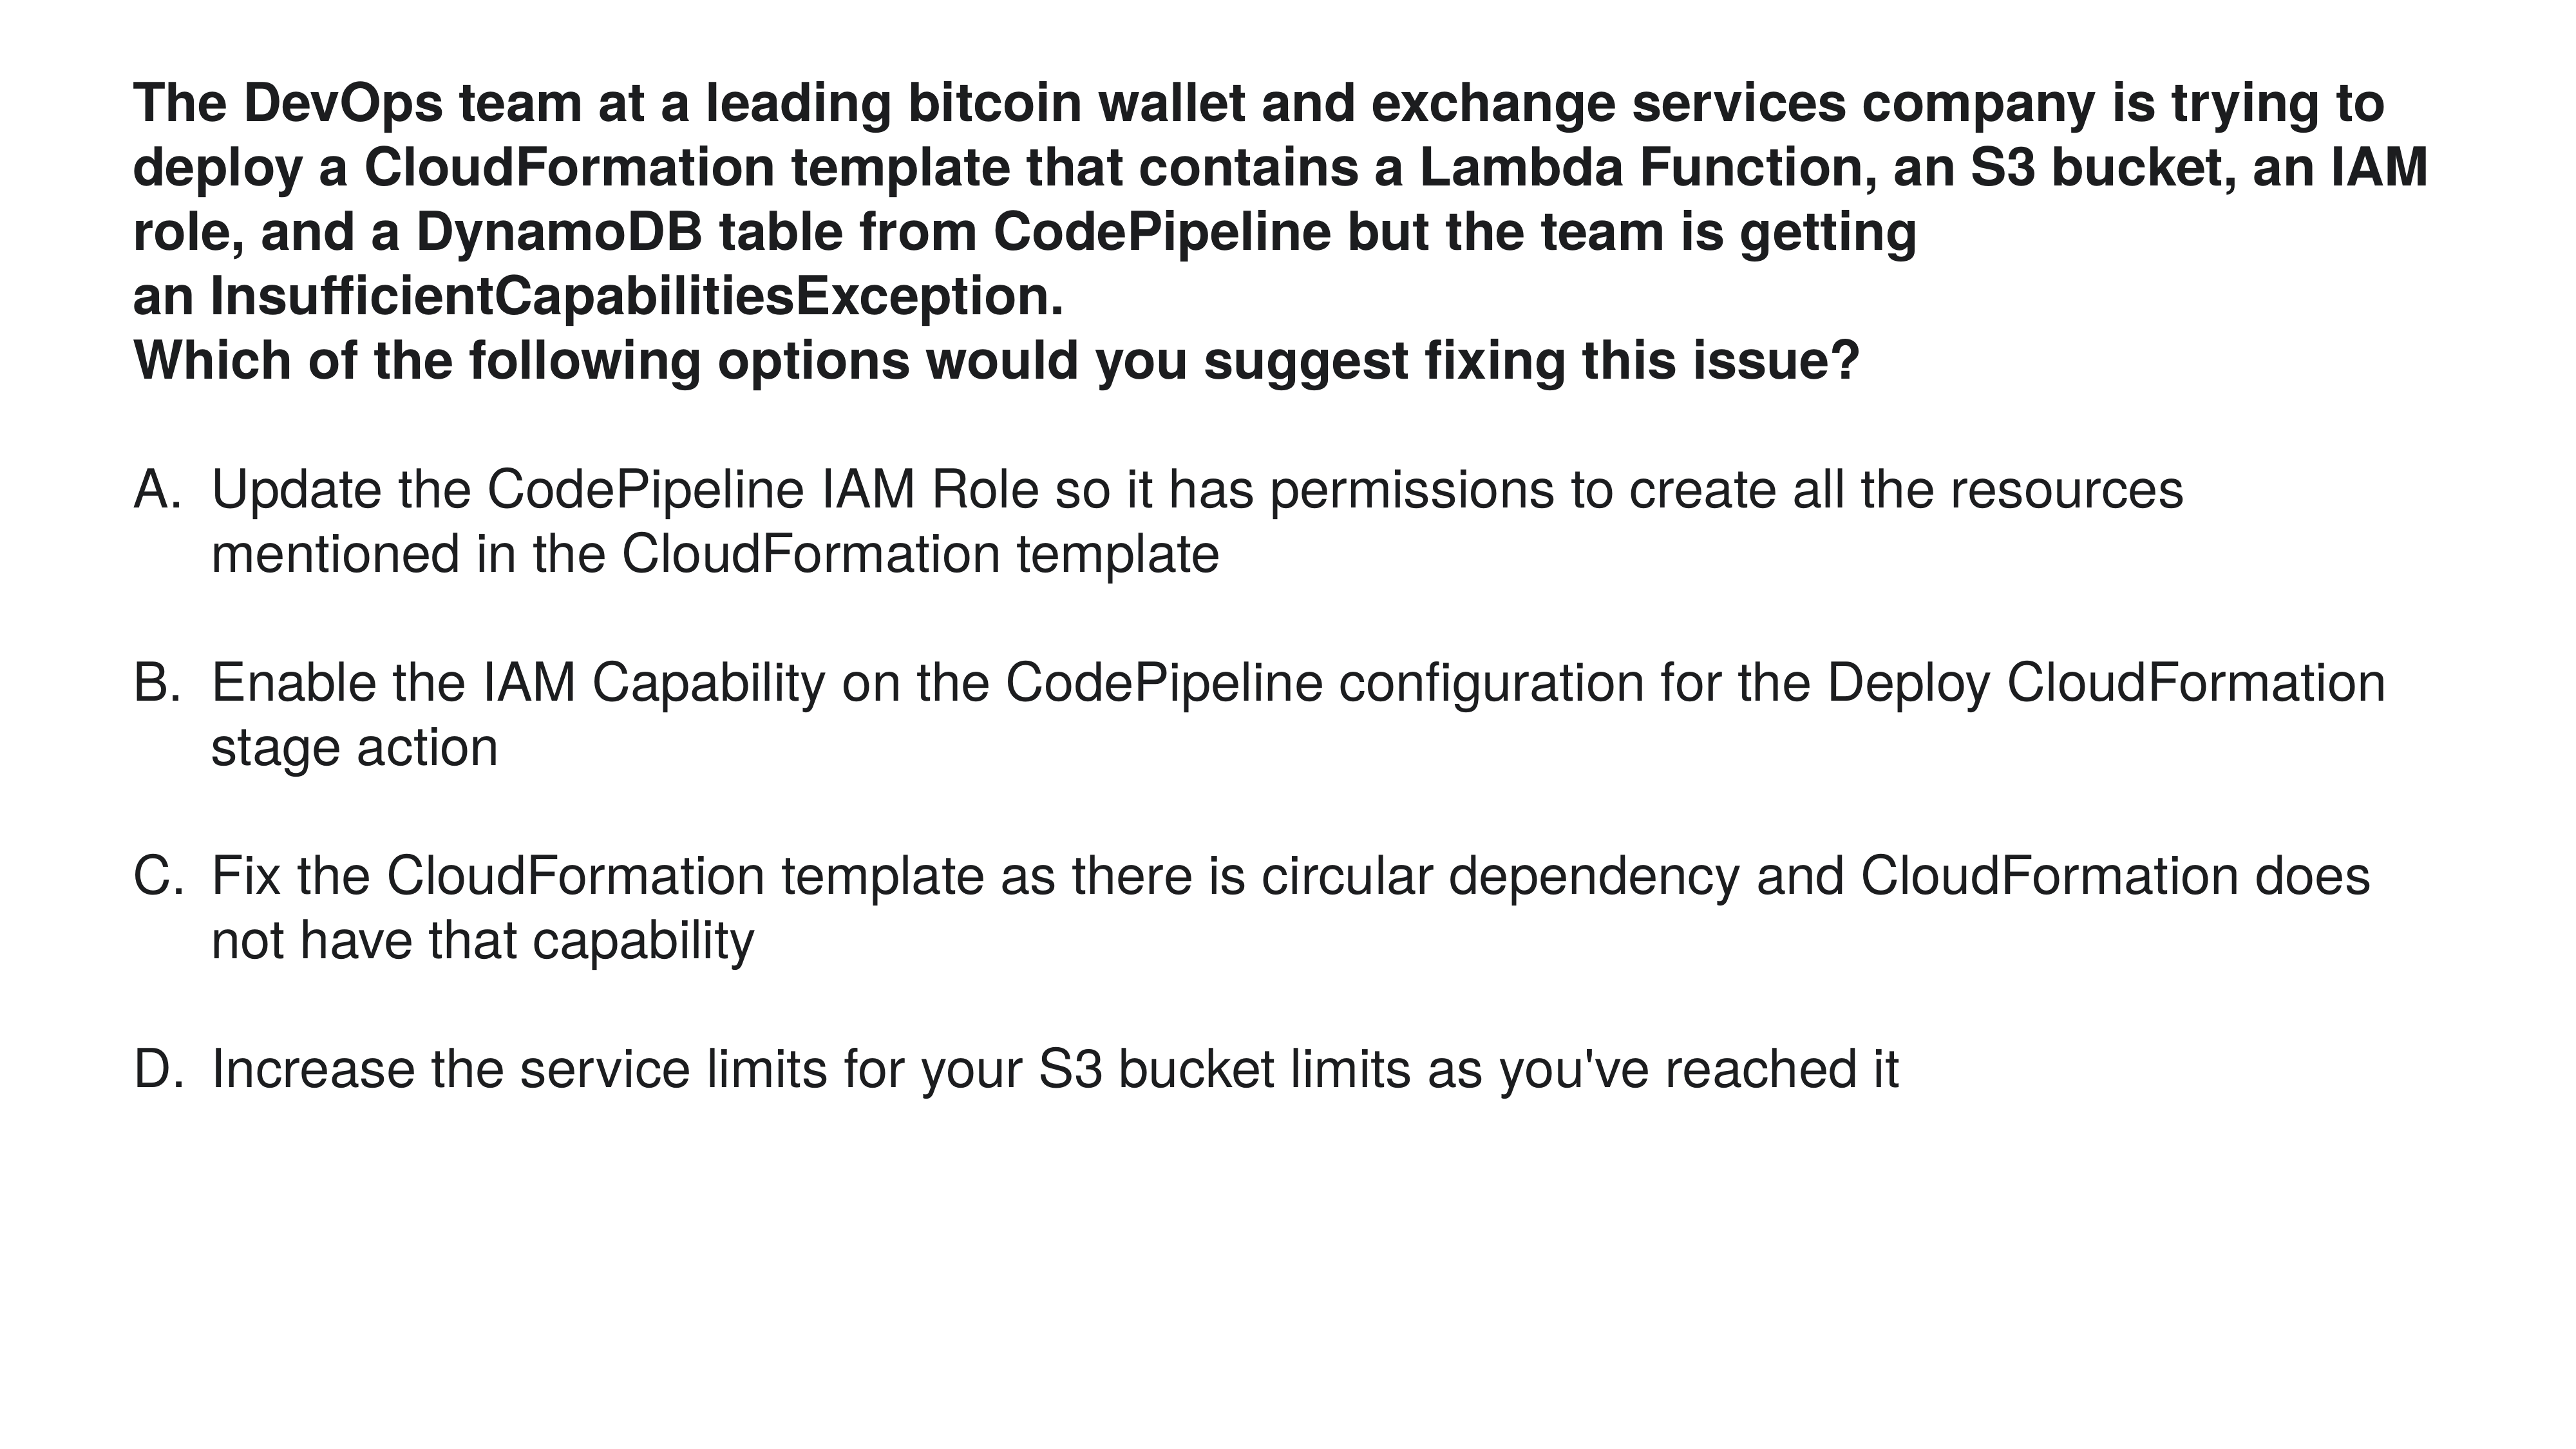

The DevOps team at a leading bitcoin wallet and exchange services company is trying to deploy a CloudFormation template that contains a Lambda Function, an S3 bucket, an IAM role, and a DynamoDB table from CodePipeline but the team is getting an InsufficientCapabilitiesException.
Which of the following options would you suggest fixing this issue?

Update the CodePipeline IAM Role so it has permissions to create all the resources mentioned in the CloudFormation template

Enable the IAM Capability on the CodePipeline configuration for the Deploy CloudFormation stage action
Fix the CloudFormation template as there is circular dependency and CloudFormation does not have that capability
Increase the service limits for your S3 bucket limits as you've reached it